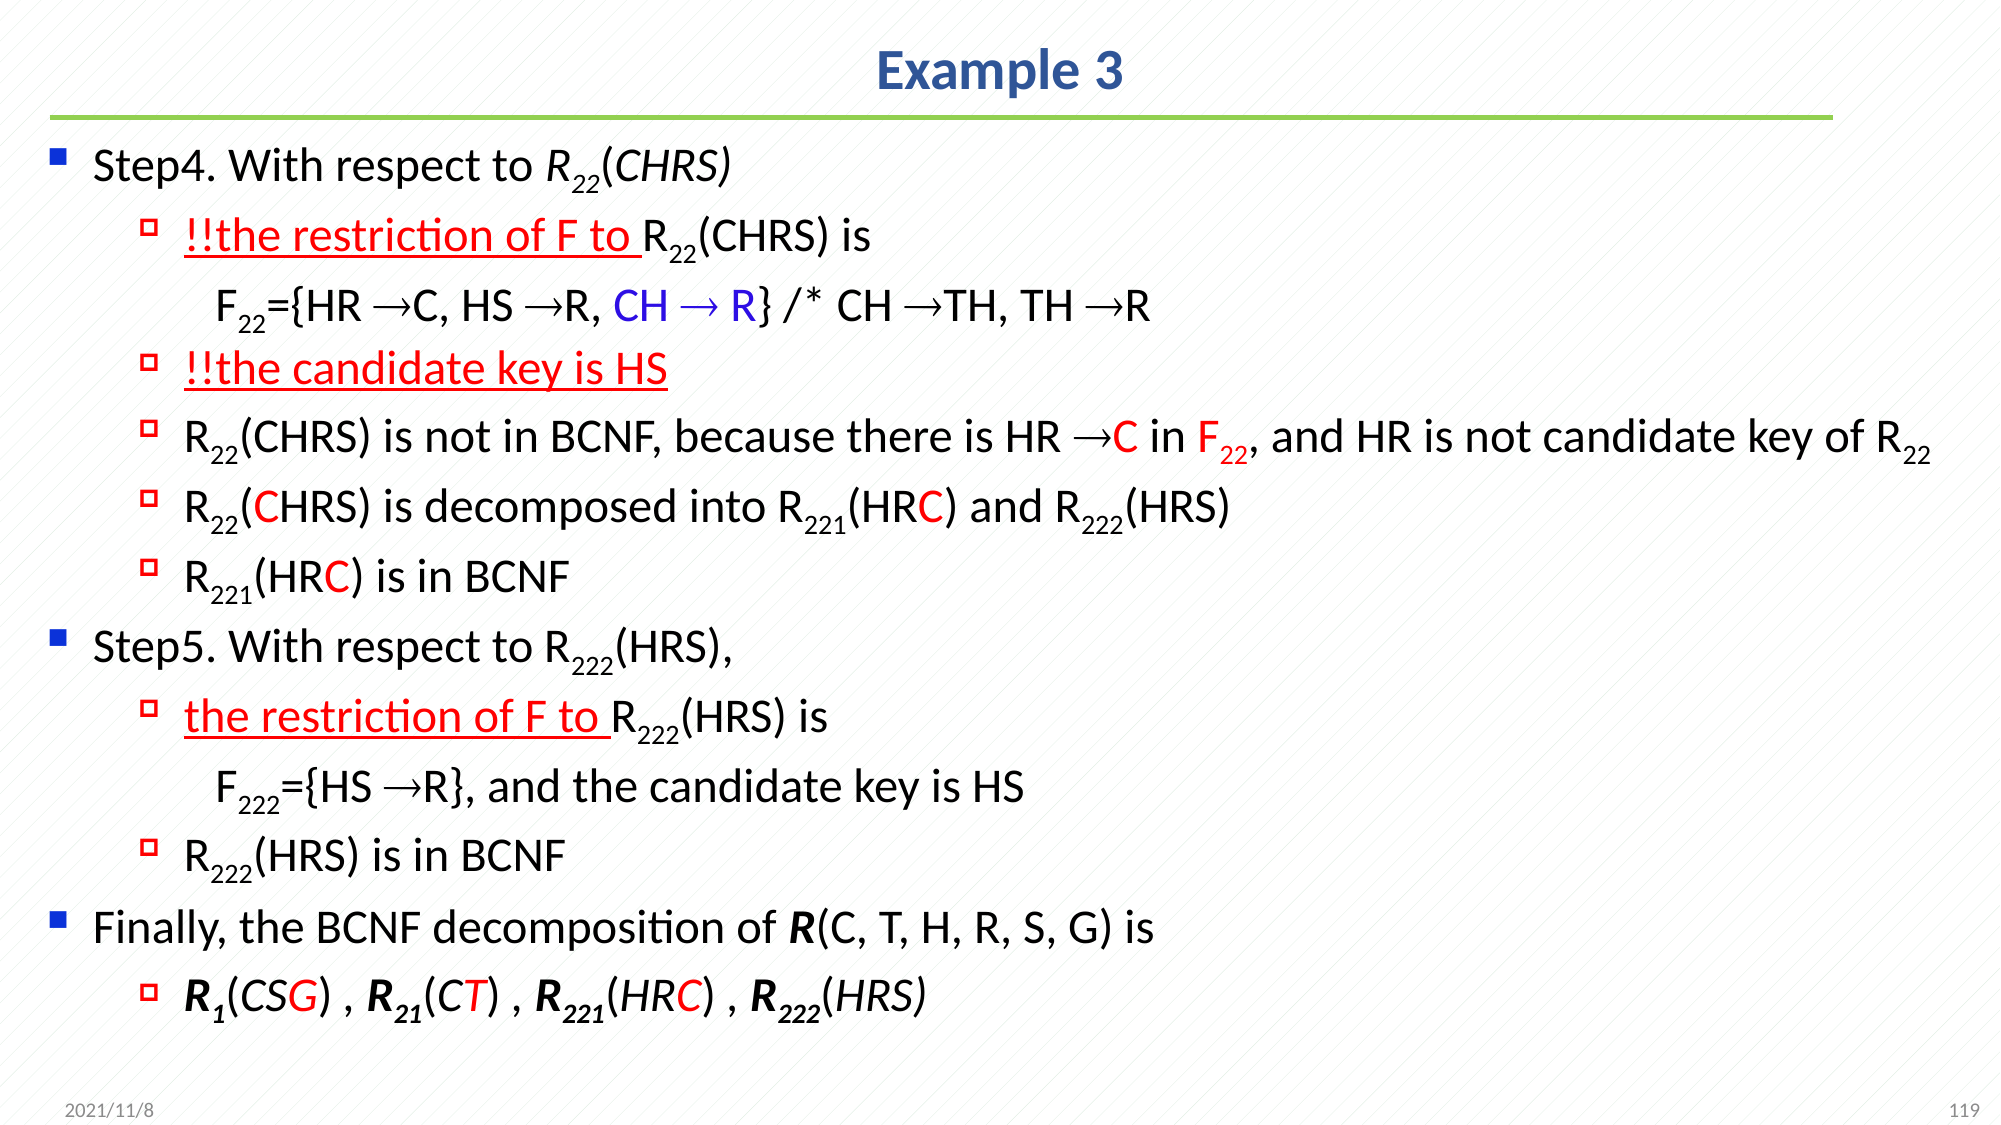

# Example 3
Step4. With respect to R22(CHRS)
!!the restriction of F to R22(CHRS) is
       F22={HR →C, HS →R, CH → R} /* CH →TH, TH →R
!!the candidate key is HS
R22(CHRS) is not in BCNF, because there is HR →C in F22, and HR is not candidate key of R22
R22(CHRS) is decomposed into R221(HRC) and R222(HRS)
R221(HRC) is in BCNF
Step5. With respect to R222(HRS),
the restriction of F to R222(HRS) is
       F222={HS →R}, and the candidate key is HS
R222(HRS) is in BCNF
Finally, the BCNF decomposition of R(C, T, H, R, S, G) is
R1(CSG) , R21(CT) , R221(HRC) , R222(HRS)
119
2021/11/8